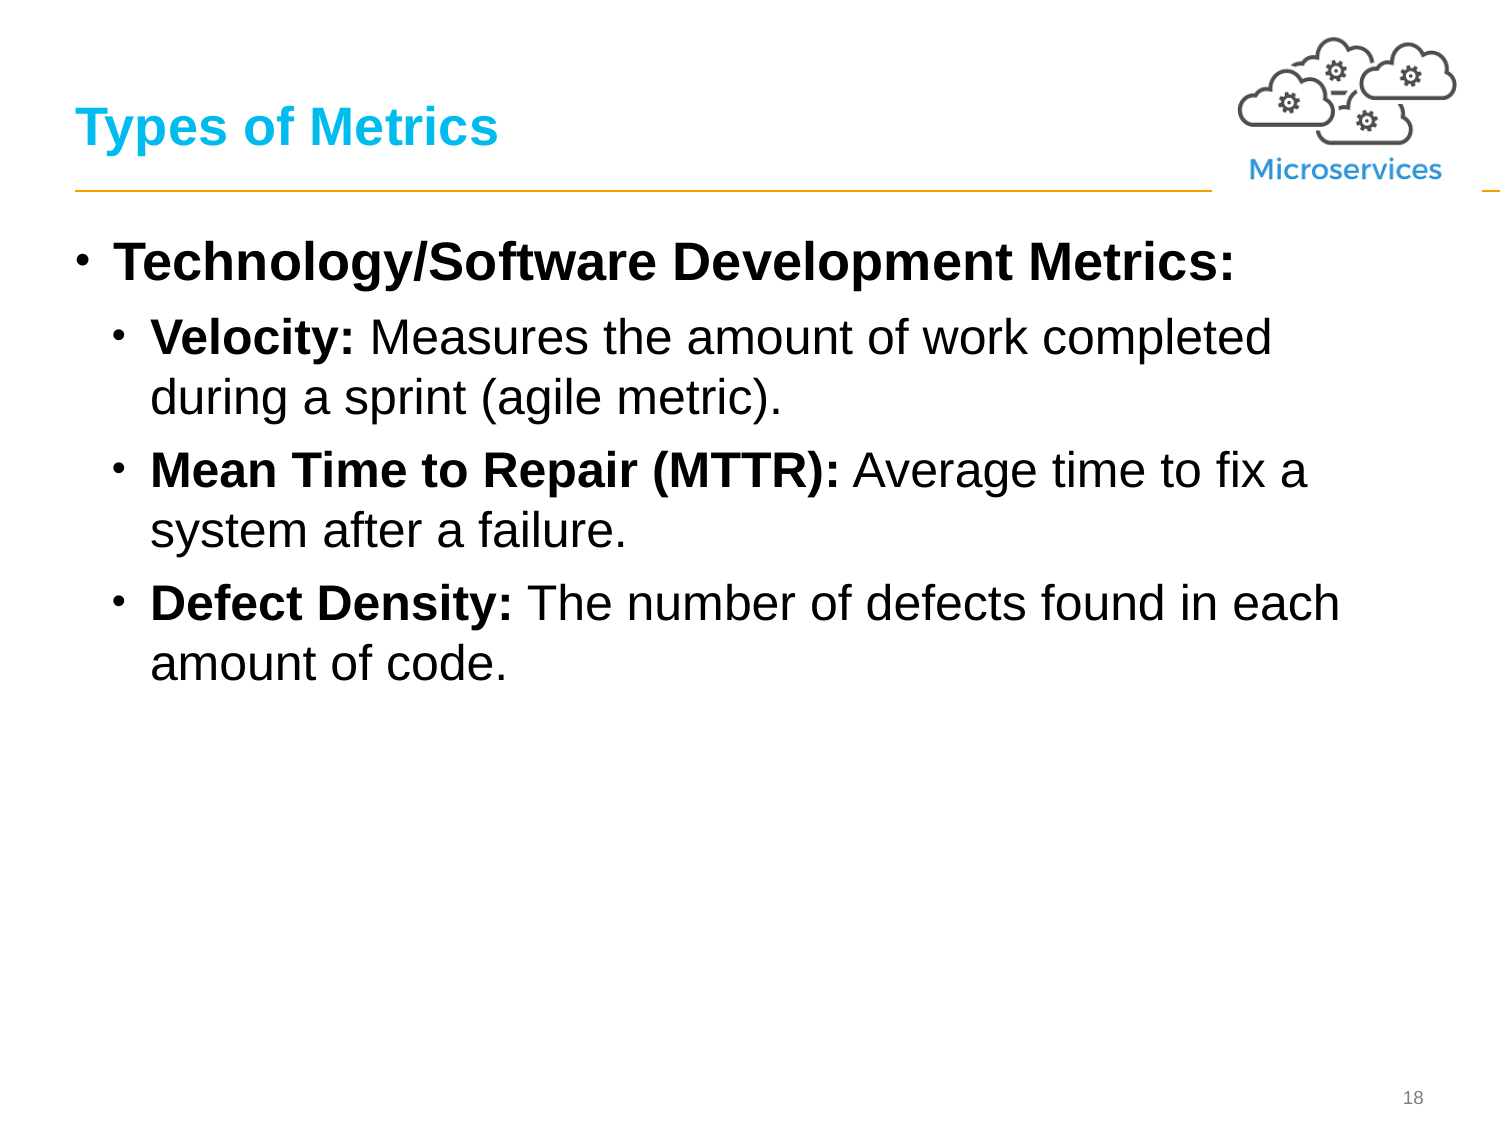

# Types of Metrics
Technology/Software Development Metrics:
Velocity: Measures the amount of work completed during a sprint (agile metric).
Mean Time to Repair (MTTR): Average time to fix a system after a failure.
Defect Density: The number of defects found in each amount of code.